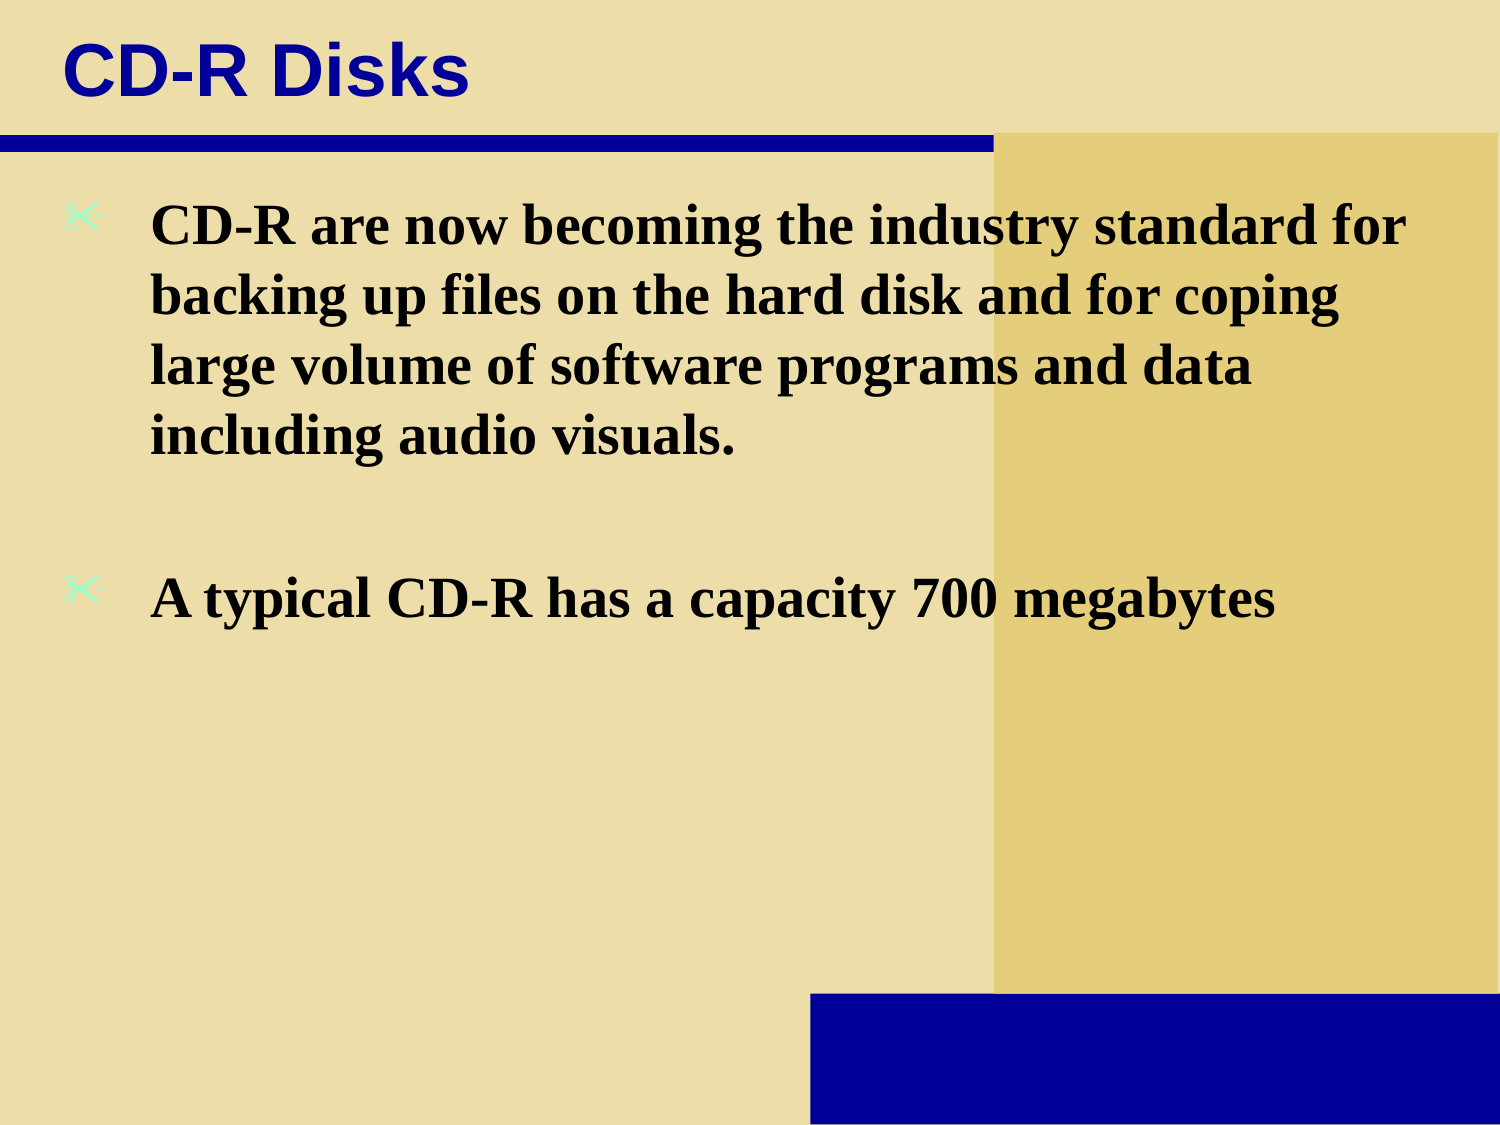

# CD-R Disks
CD-R are now becoming the industry standard for backing up files on the hard disk and for coping large volume of software programs and data including audio visuals.

A typical CD-R has a capacity 700 megabytes